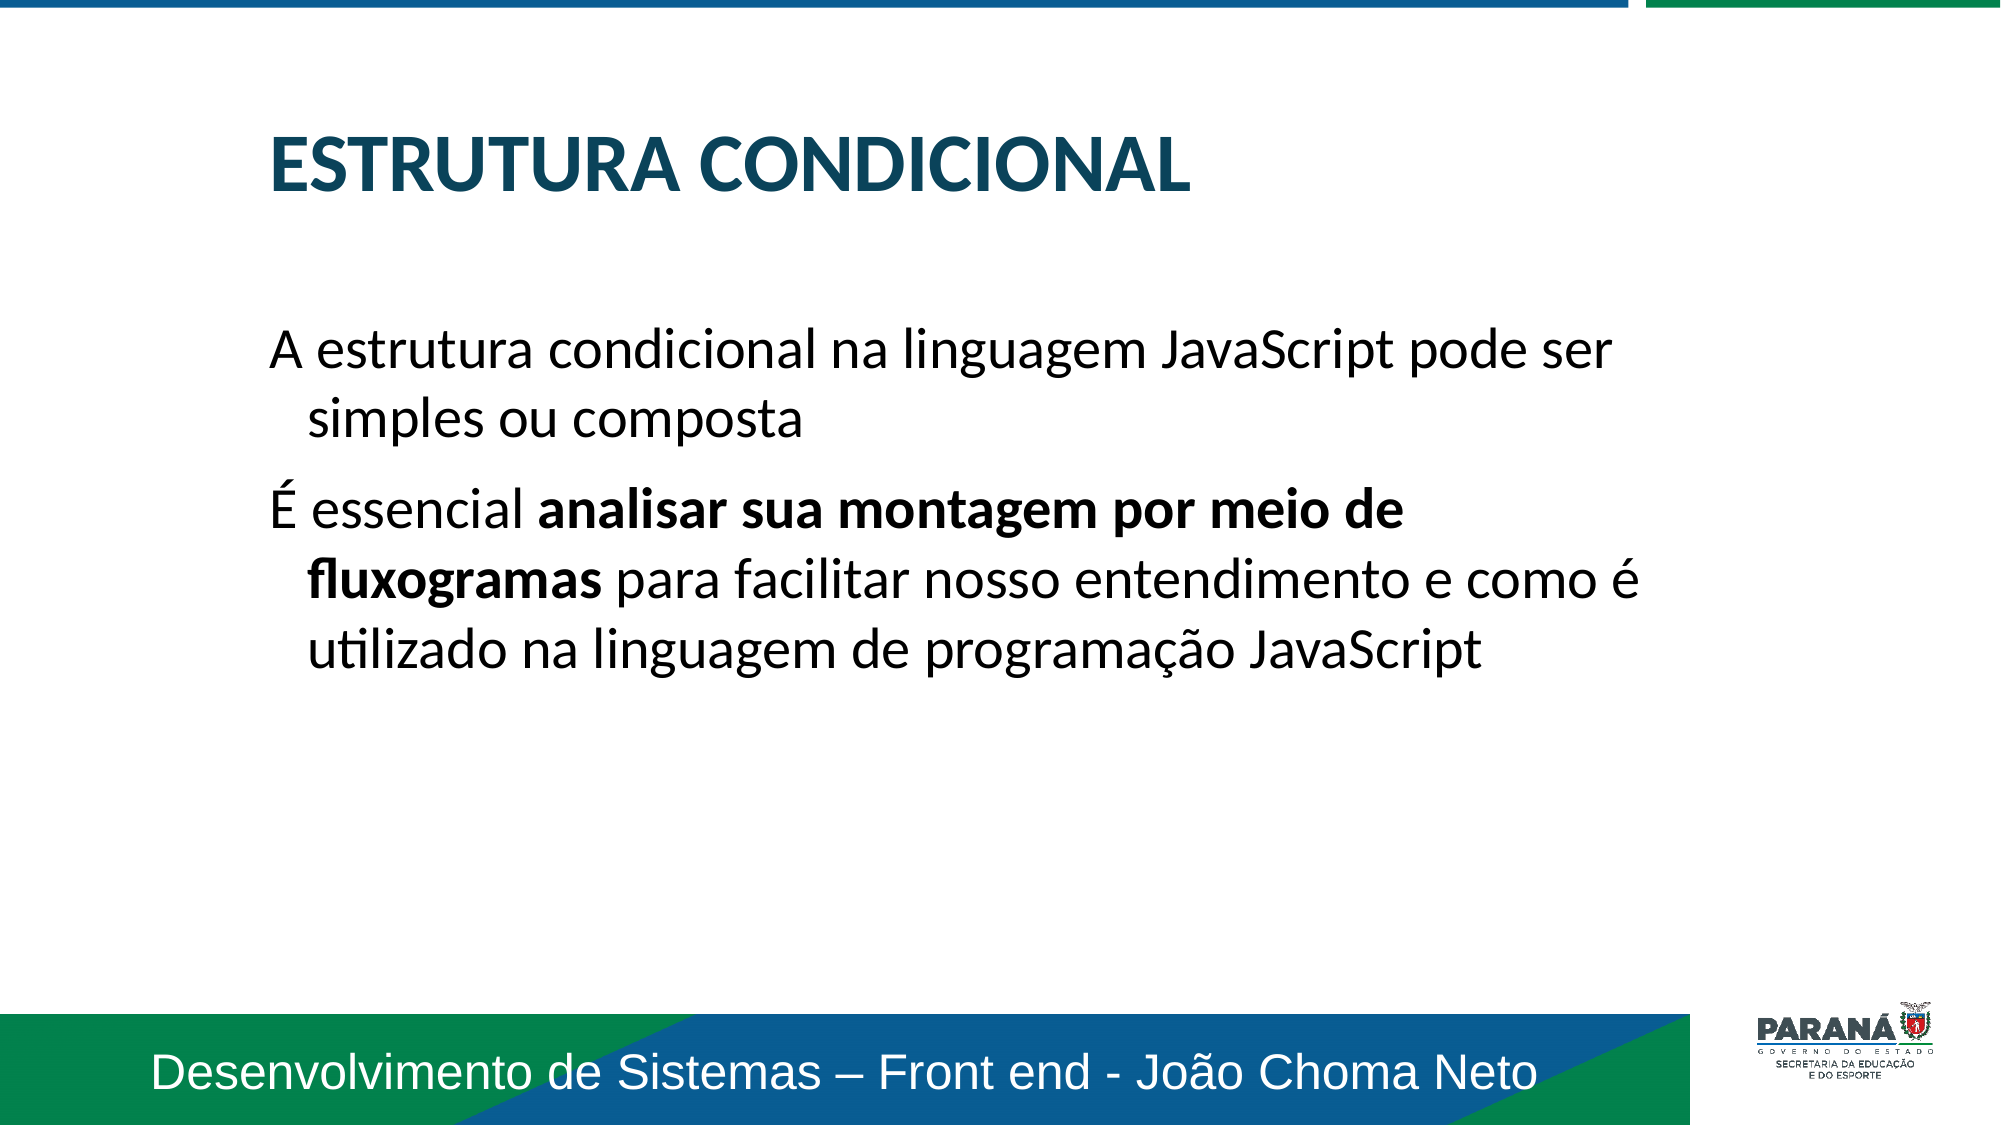

ESTRUTURA CONDICIONAL
A estrutura condicional na linguagem JavaScript pode ser simples ou composta
É essencial analisar sua montagem por meio de fluxogramas para facilitar nosso entendimento e como é utilizado na linguagem de programação JavaScript